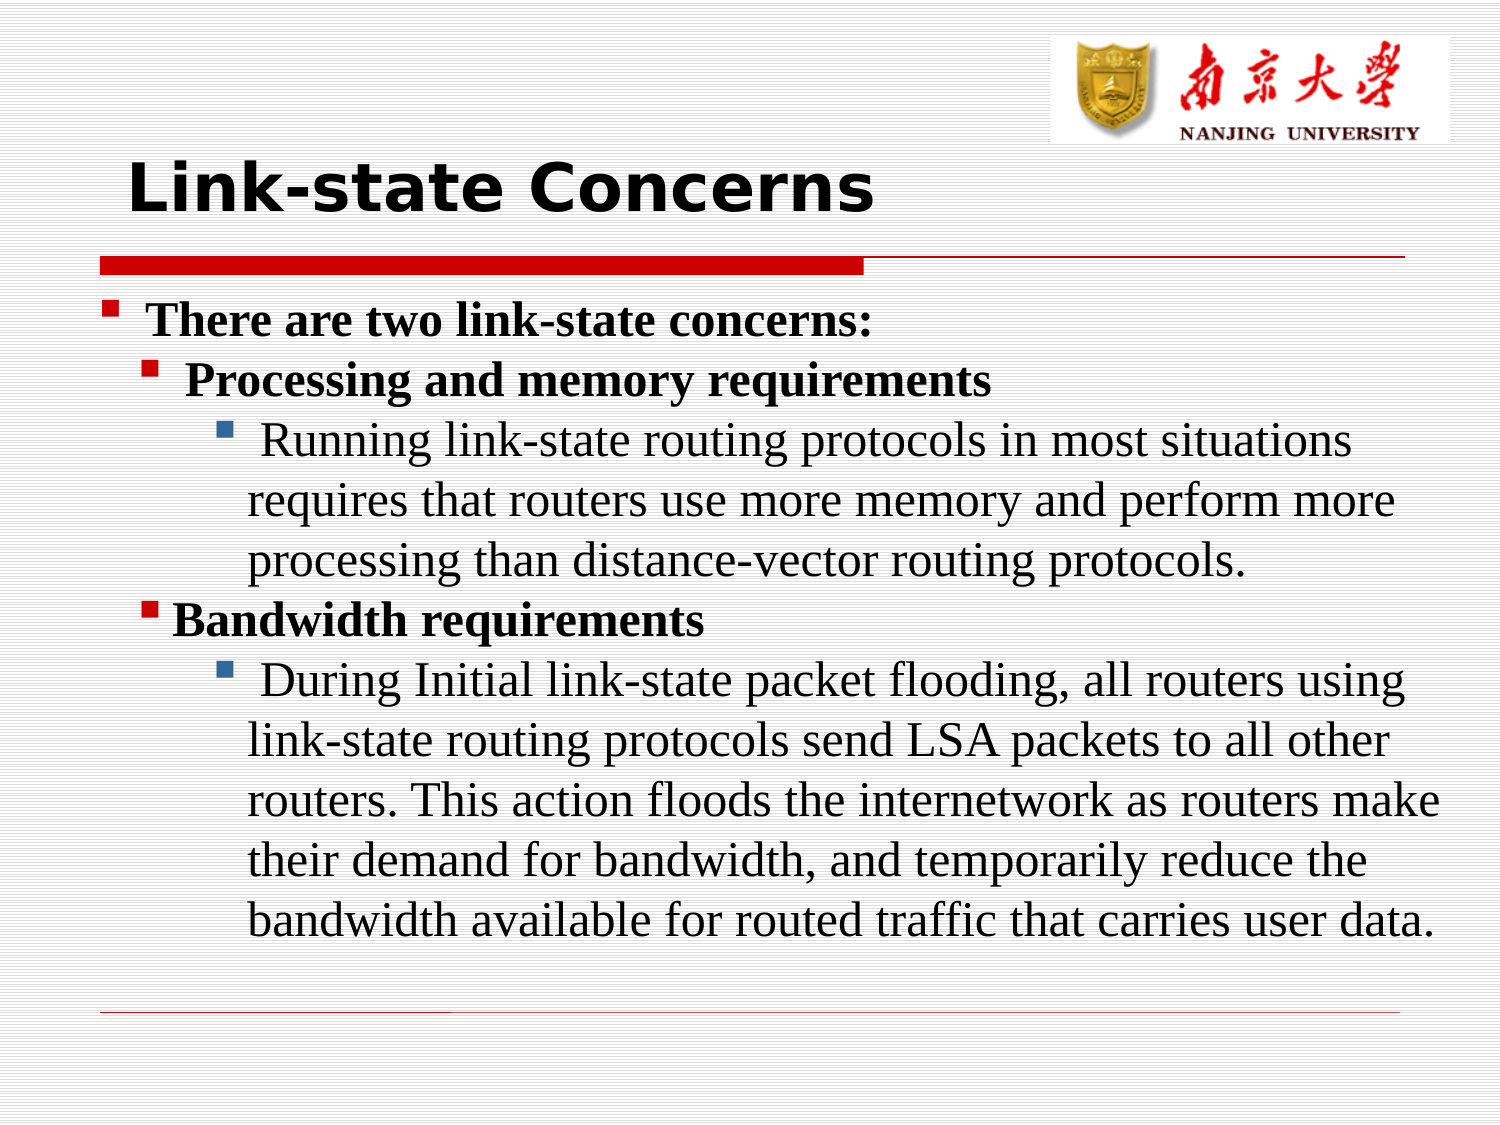

Link-state Concerns
 There are two link-state concerns:
 Processing and memory requirements
 Running link-state routing protocols in most situations requires that routers use more memory and perform more processing than distance-vector routing protocols.
Bandwidth requirements
 During Initial link-state packet flooding, all routers using link-state routing protocols send LSA packets to all other routers. This action floods the internetwork as routers make their demand for bandwidth, and temporarily reduce the bandwidth available for routed traffic that carries user data.